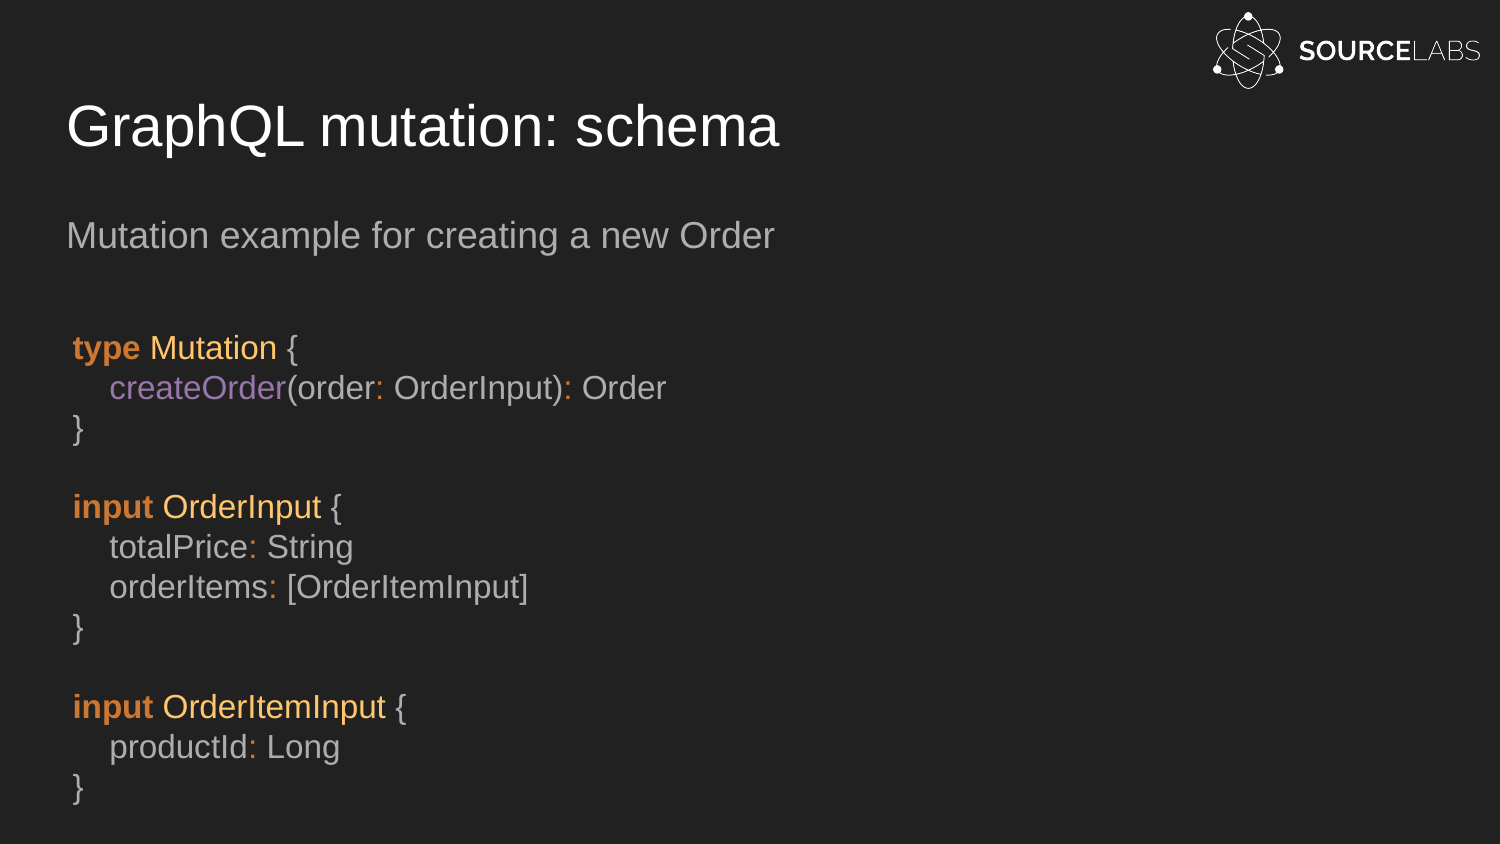

# GraphQL mutation: schema
Mutation example for creating a new Order
type Mutation {
    createOrder(order: OrderInput): Order
}
input OrderInput {
    totalPrice: String
    orderItems: [OrderItemInput]
}
input OrderItemInput {
    productId: Long
}